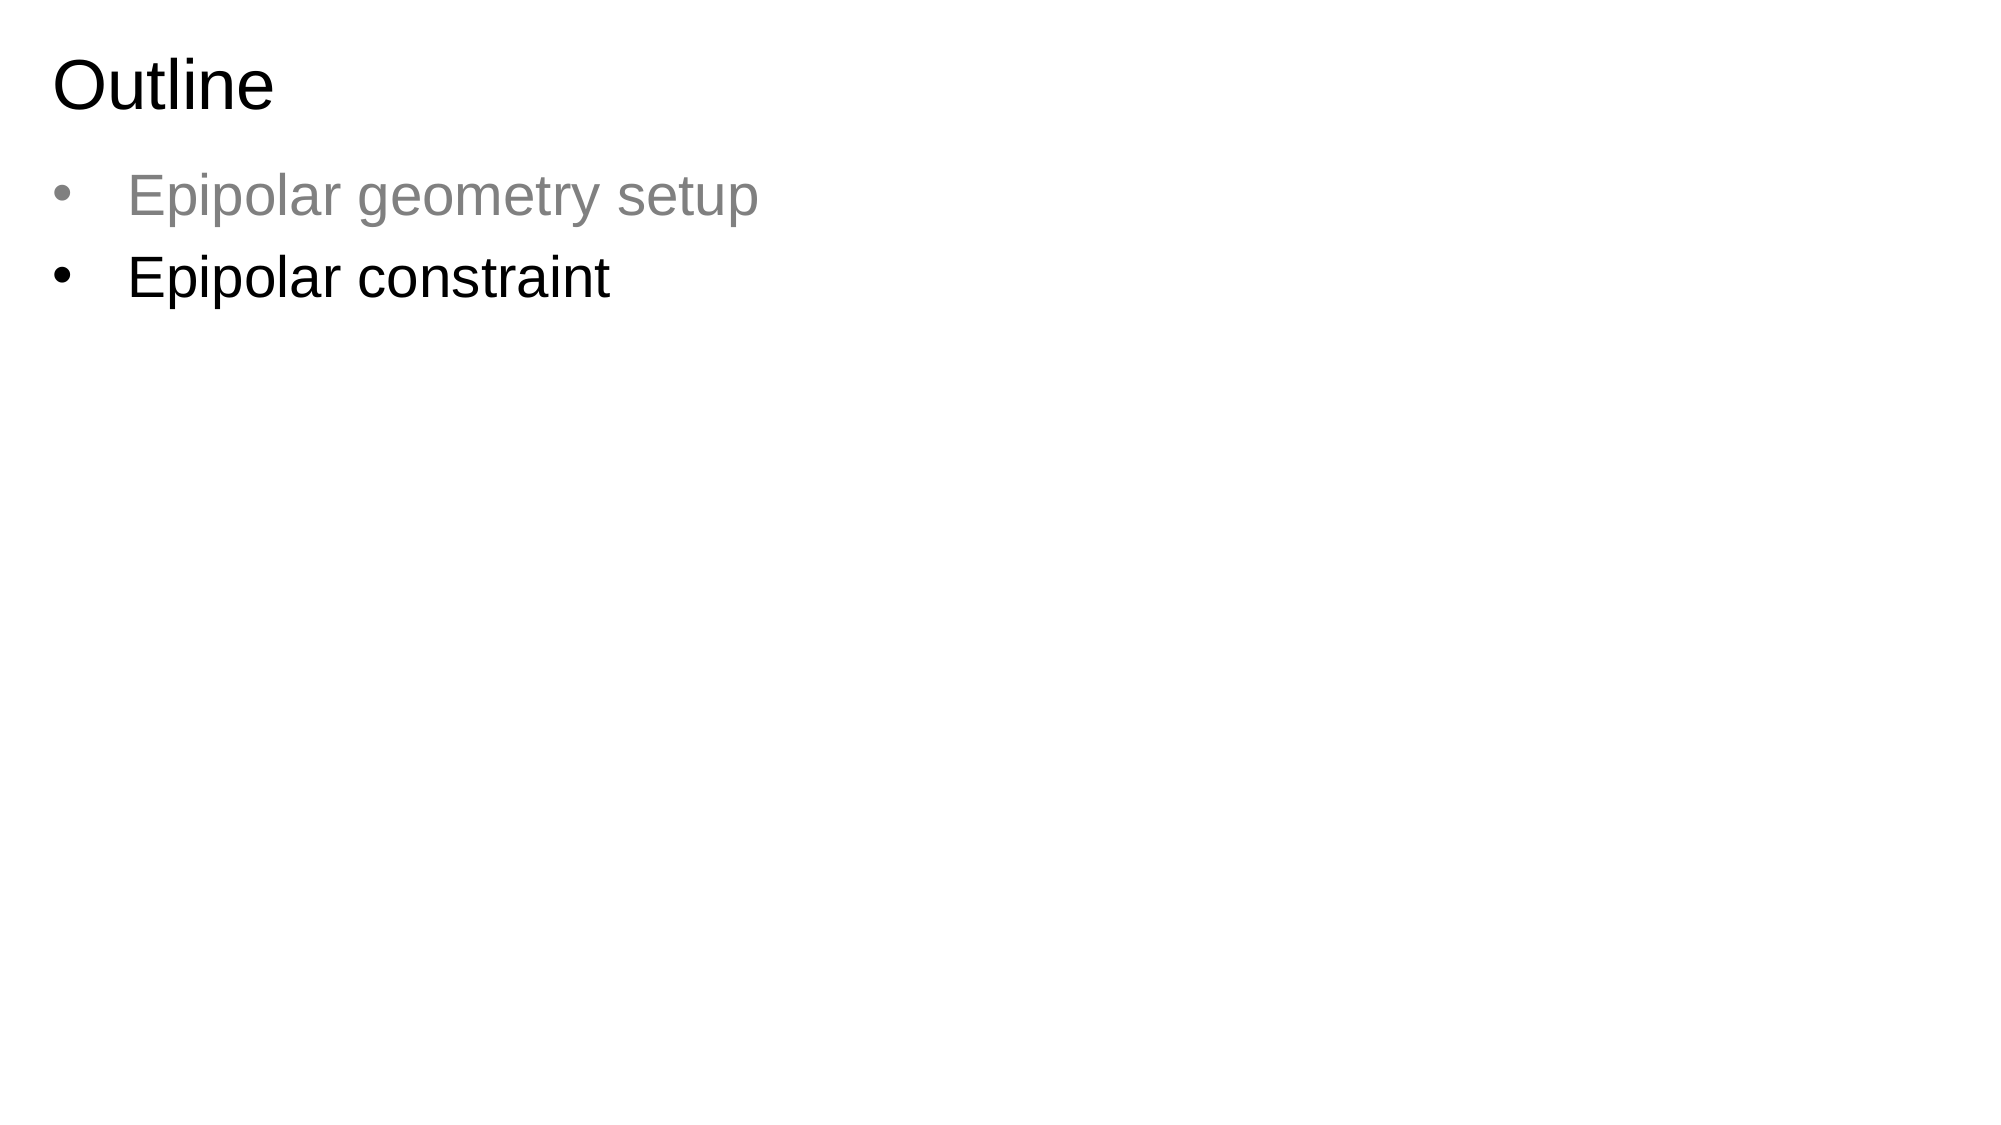

# Outline
Epipolar geometry setup
Epipolar constraint